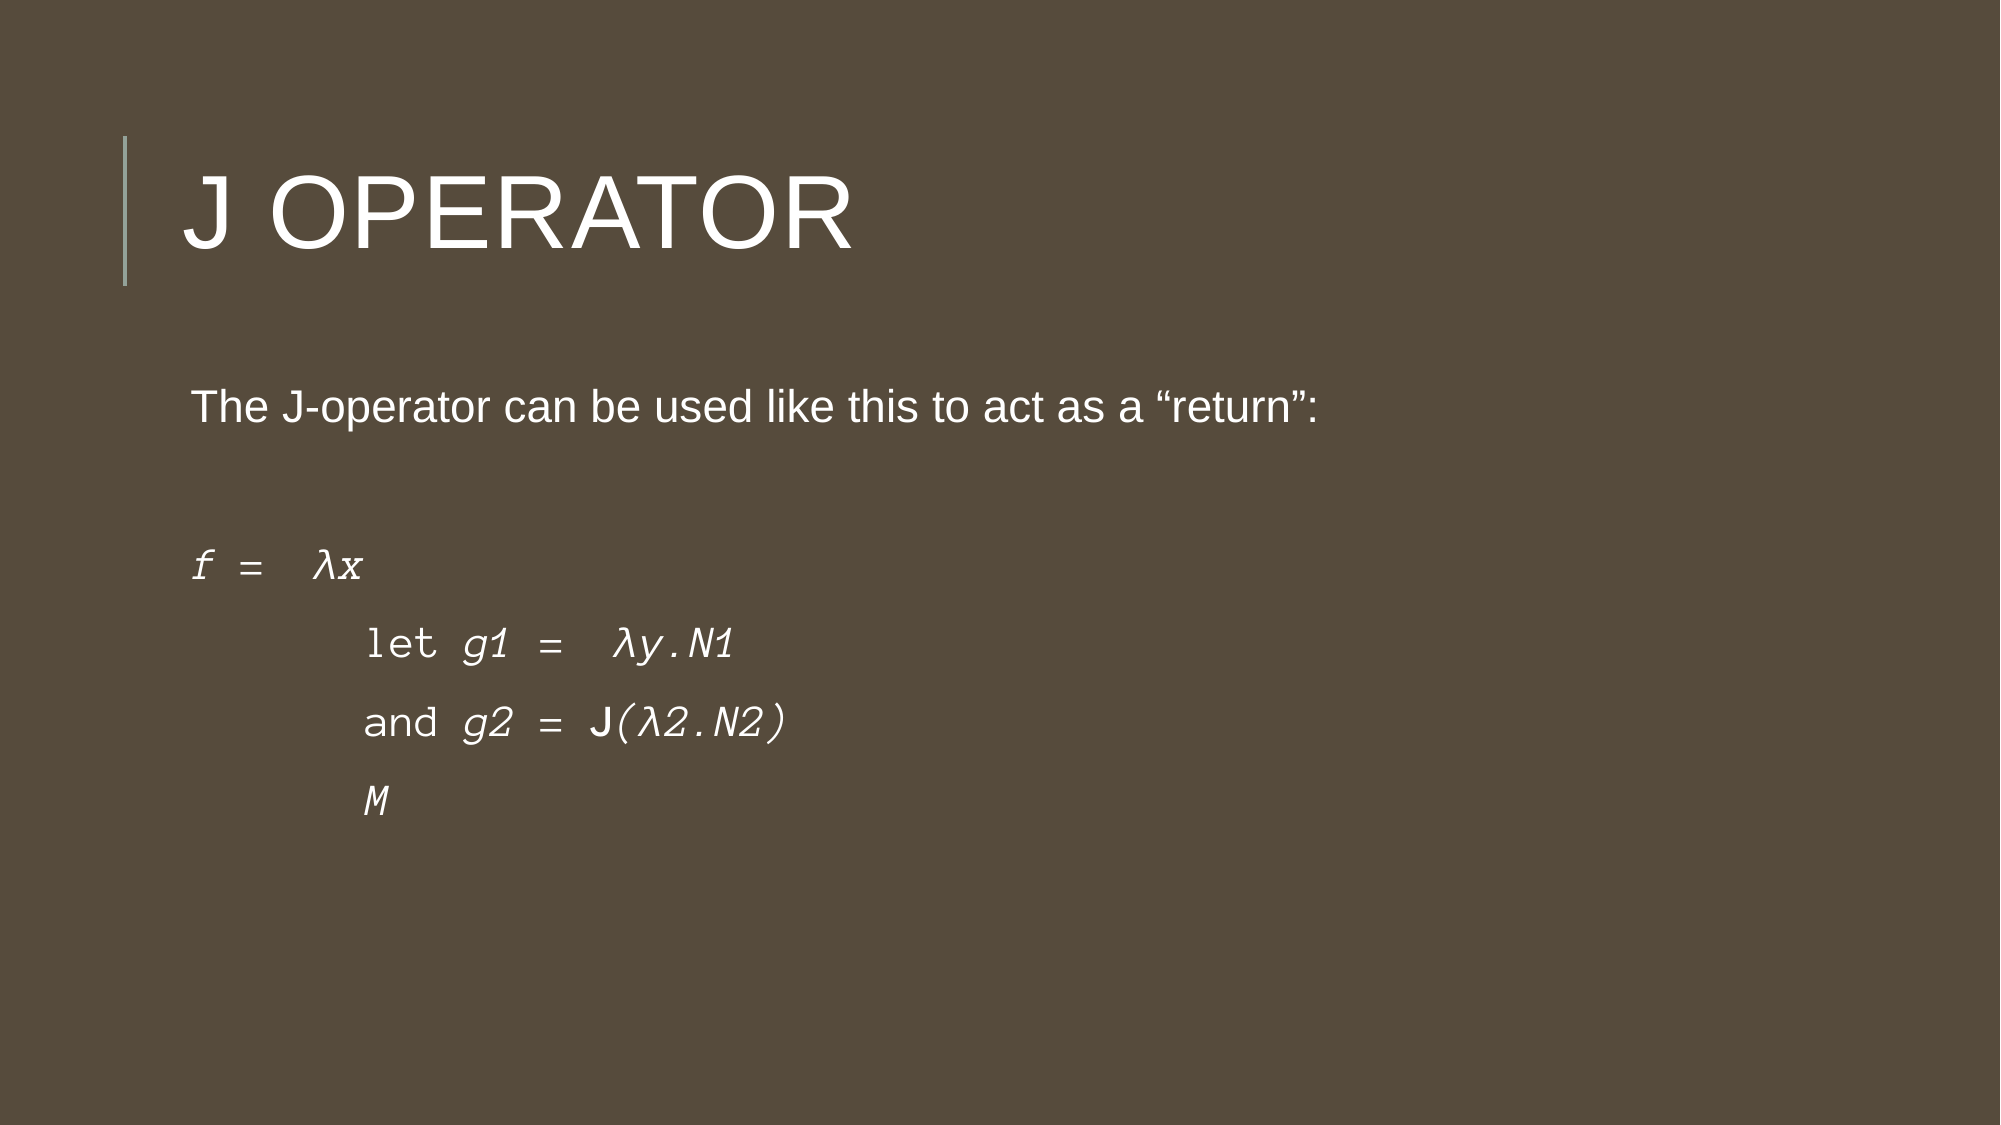

# J operator
The J-operator can be used like this to act as a “return”:

f =  λx
       let g1 =  λy.N1
       and g2 = J(λ2.N2)
       M